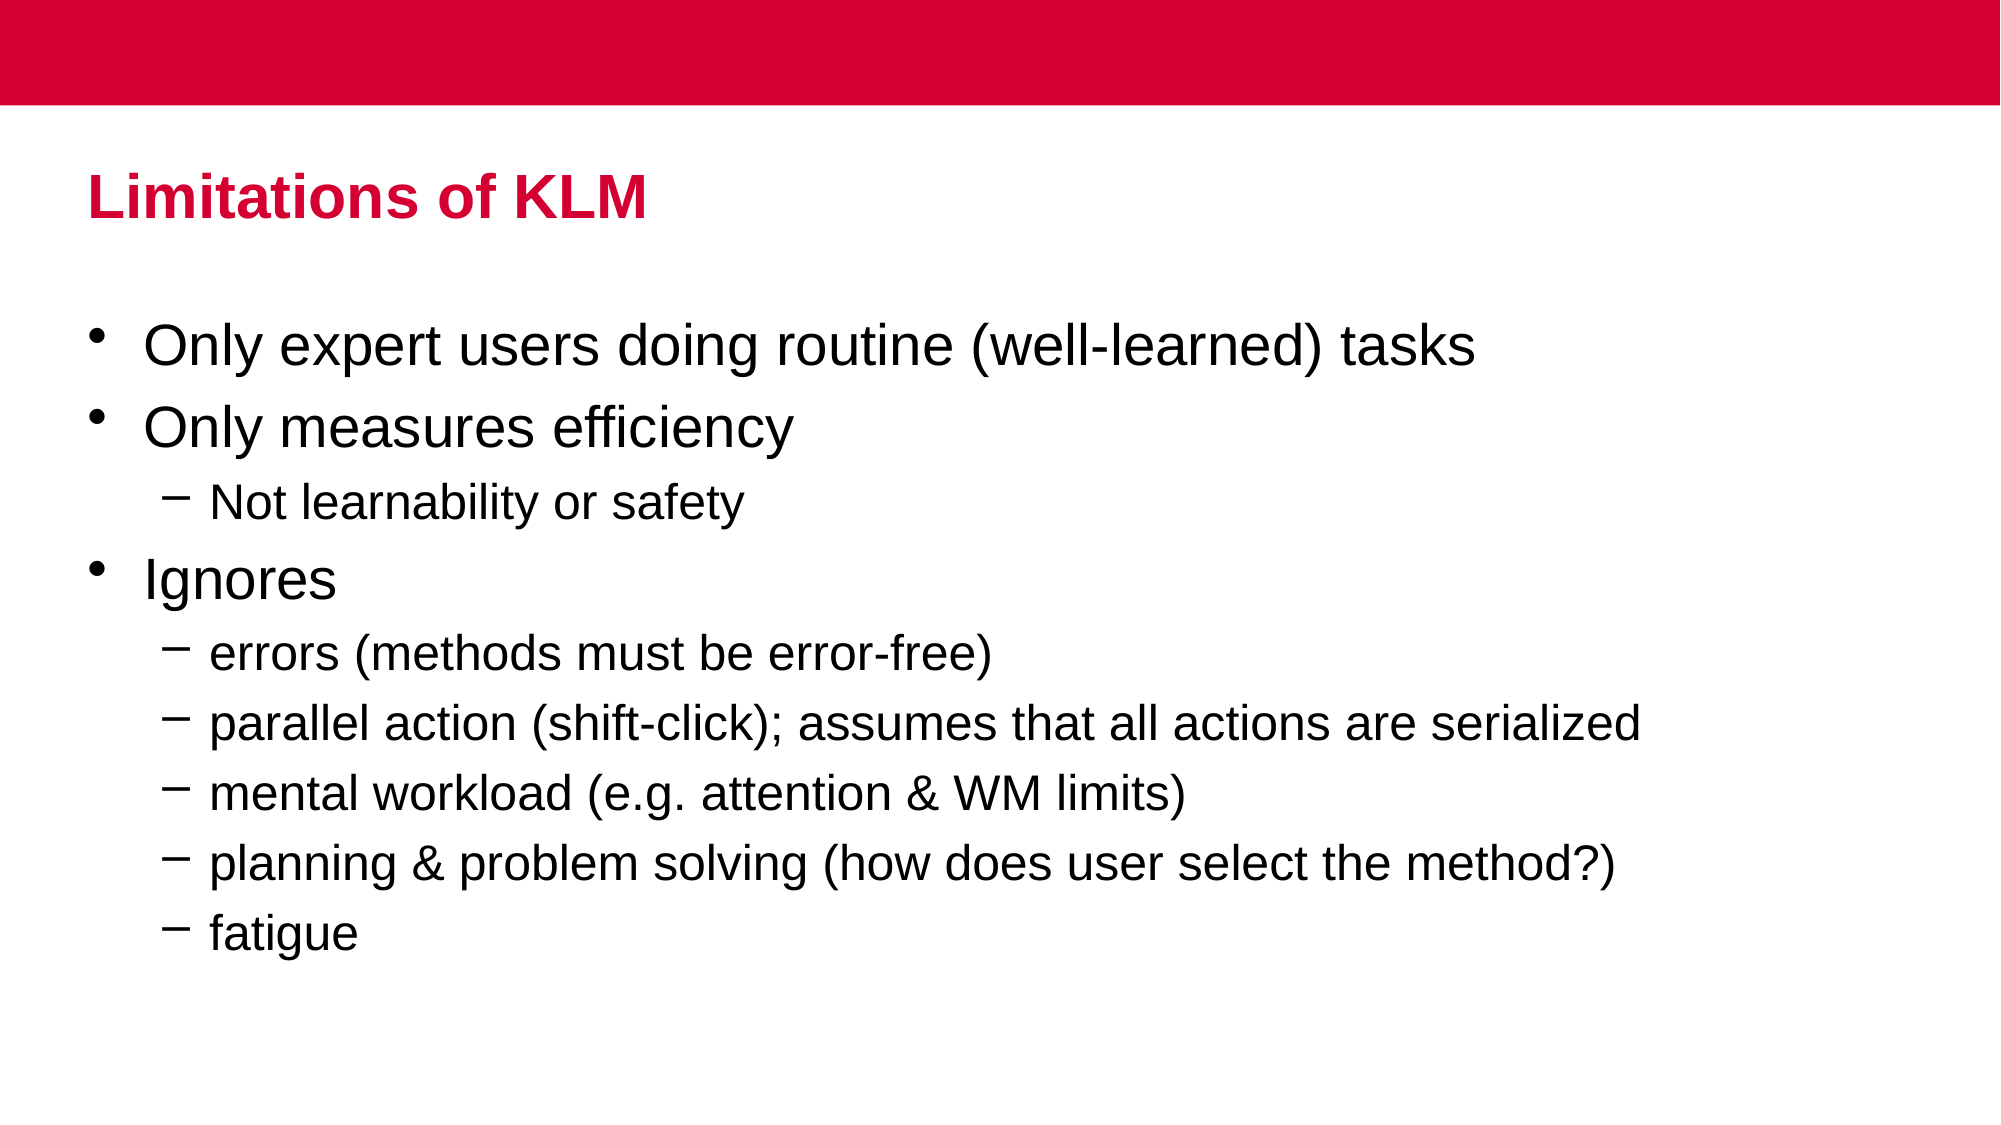

# Limitations of KLM
Only expert users doing routine (well-learned) tasks
Only measures efficiency
Not learnability or safety
Ignores
errors (methods must be error-free)
parallel action (shift-click); assumes that all actions are serialized
mental workload (e.g. attention & WM limits)
planning & problem solving (how does user select the method?)
fatigue